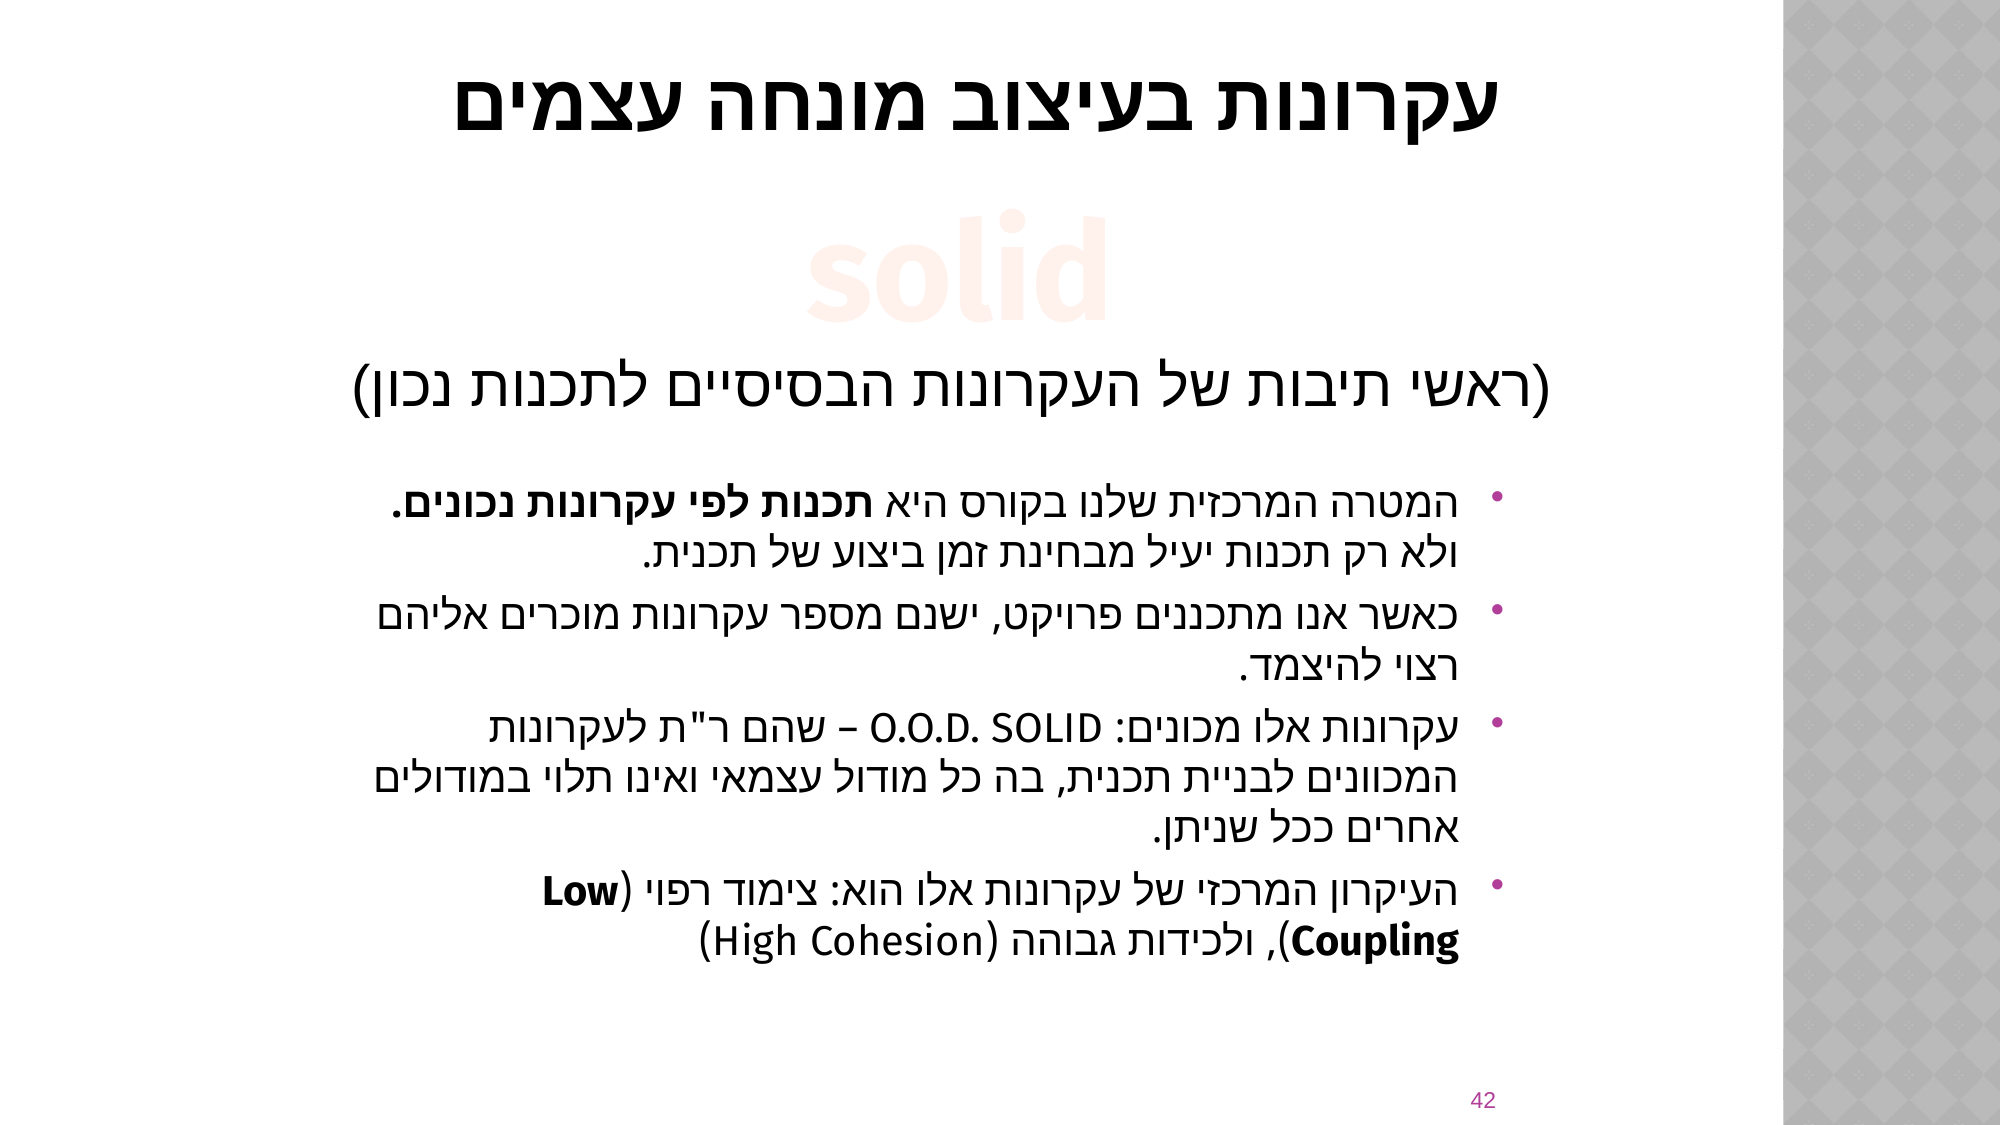

# עקרונות בעיצוב מונחה עצמים
solid
 (ראשי תיבות של העקרונות הבסיסיים לתכנות נכון)
המטרה המרכזית שלנו בקורס היא תכנות לפי עקרונות נכונים. ולא רק תכנות יעיל מבחינת זמן ביצוע של תכנית.
כאשר אנו מתכננים פרויקט, ישנם מספר עקרונות מוכרים אליהם רצוי להיצמד.
עקרונות אלו מכונים: O.O.D. SOLID – שהם ר"ת לעקרונות המכוונים לבניית תכנית, בה כל מודול עצמאי ואינו תלוי במודולים אחרים ככל שניתן.
העיקרון המרכזי של עקרונות אלו הוא: צימוד רפוי (Low Coupling), ולכידות גבוהה (High Cohesion)
42